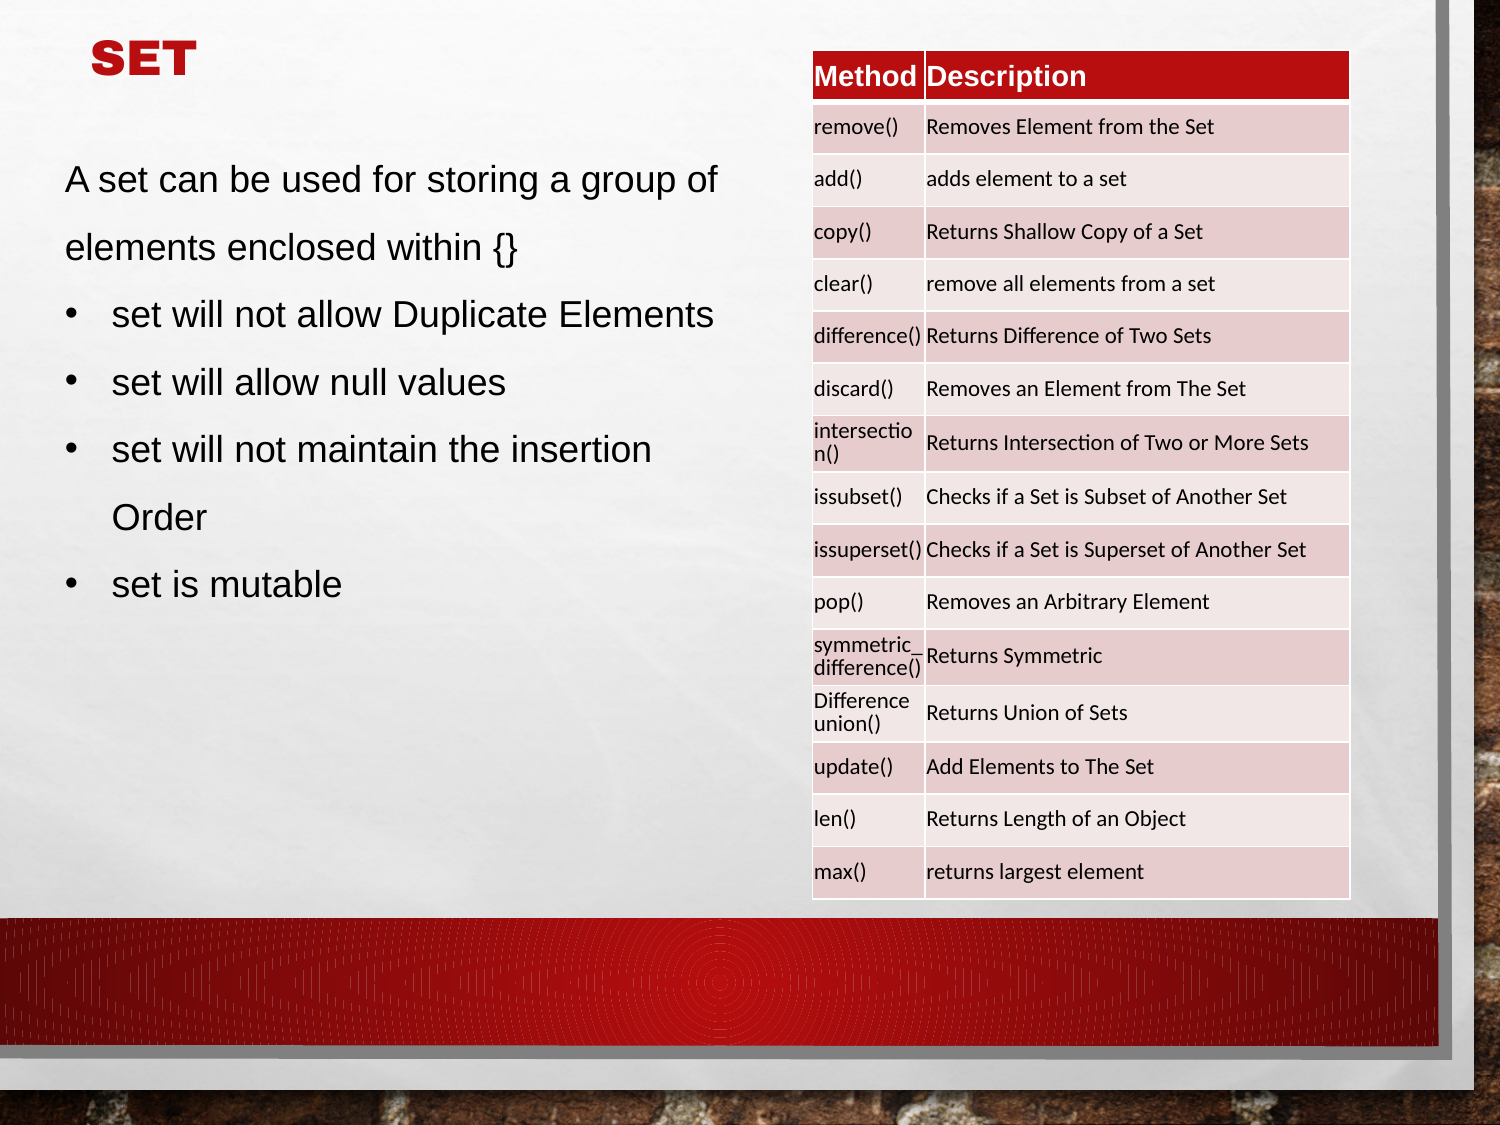

SET
| Method | Description |
| --- | --- |
| remove() | Removes Element from the Set |
| add() | adds element to a set |
| copy() | Returns Shallow Copy of a Set |
| clear() | remove all elements from a set |
| difference() | Returns Difference of Two Sets |
| discard() | Removes an Element from The Set |
| intersection() | Returns Intersection of Two or More Sets |
| issubset() | Checks if a Set is Subset of Another Set |
| issuperset() | Checks if a Set is Superset of Another Set |
| pop() | Removes an Arbitrary Element |
| symmetric\_difference() | Returns Symmetric |
| Difference union() | Returns Union of Sets |
| update() | Add Elements to The Set |
| len() | Returns Length of an Object |
| max() | returns largest element |
A set can be used for storing a group of elements enclosed within {}
set will not allow Duplicate Elements
set will allow null values
set will not maintain the insertion Order
set is mutable